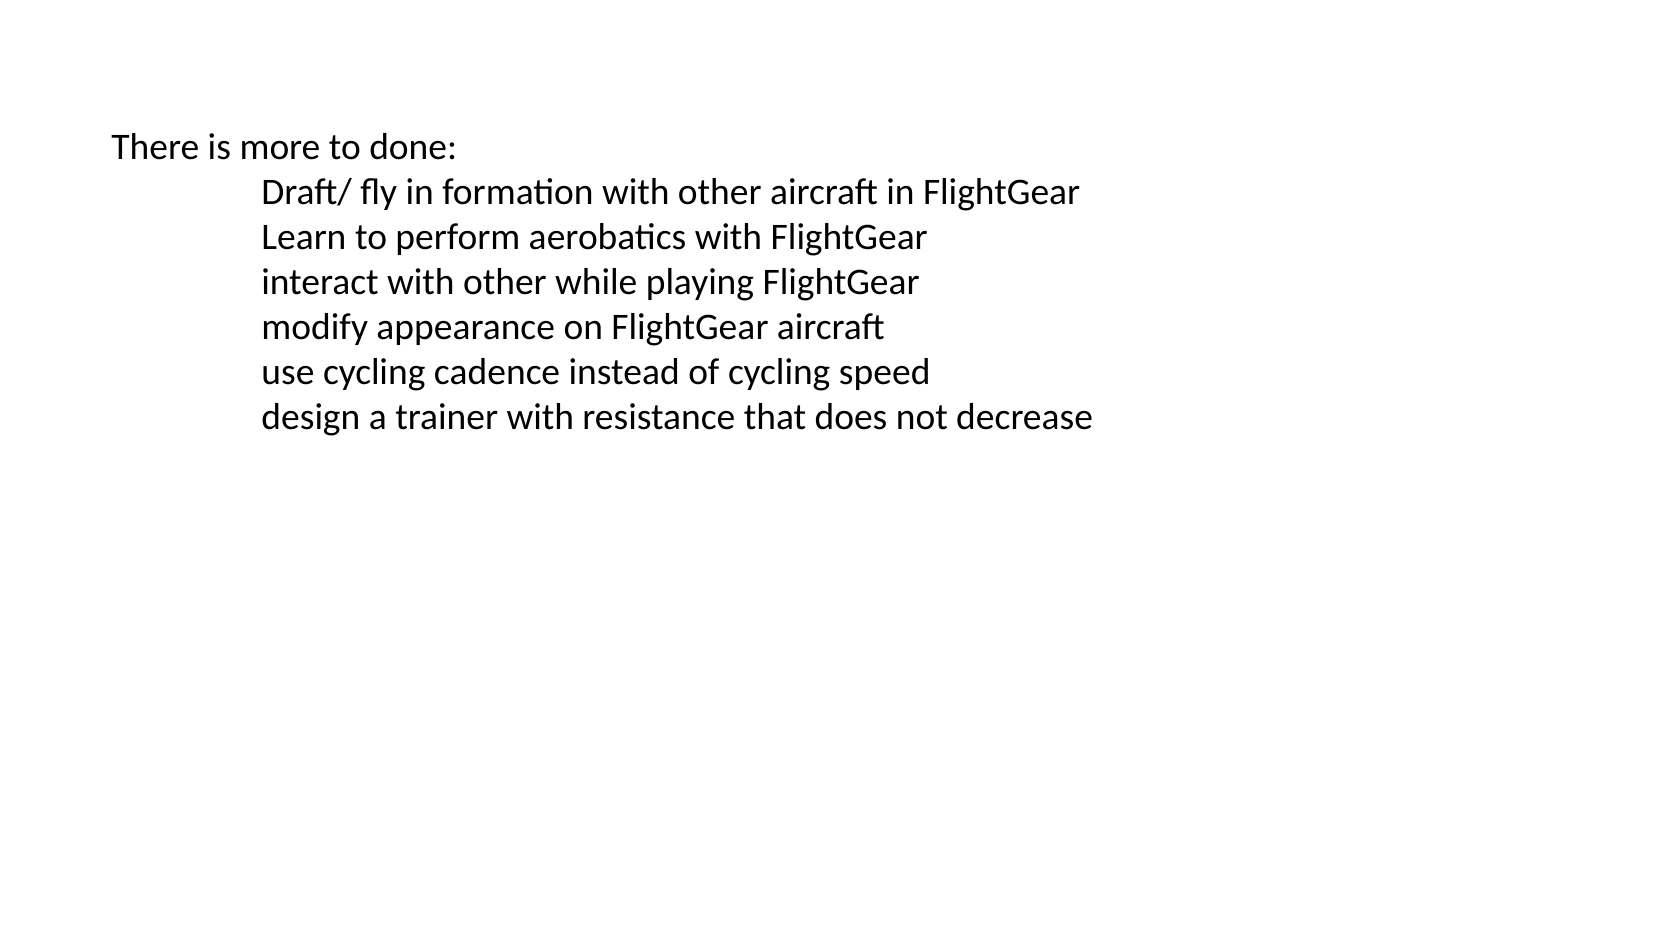

There is more to done:
	Draft/ fly in formation with other aircraft in FlightGear
	Learn to perform aerobatics with FlightGear
	interact with other while playing FlightGear
	modify appearance on FlightGear aircraft
	use cycling cadence instead of cycling speed
	design a trainer with resistance that does not decrease